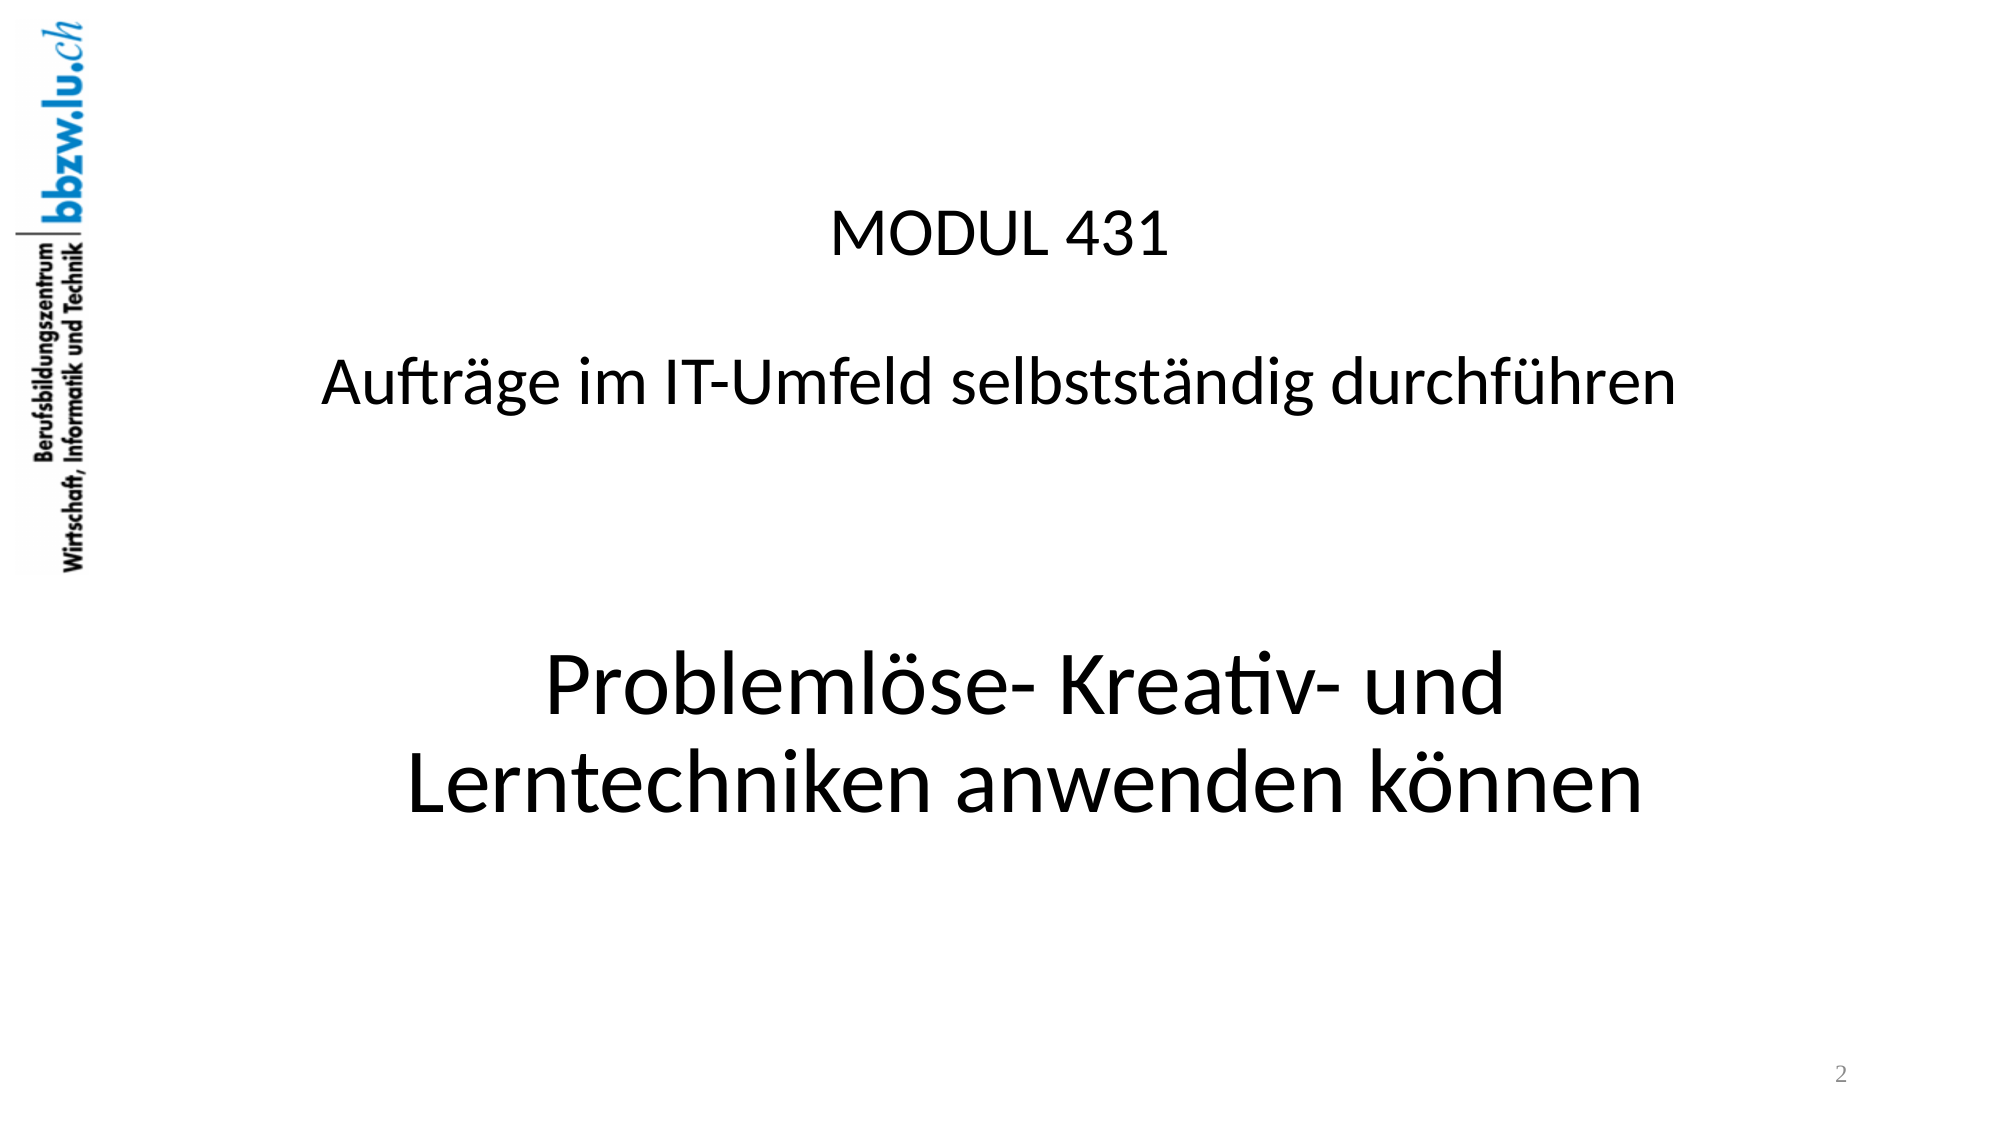

# MODUL 431 Aufträge im IT-Umfeld selbstständig durchführen
Problemlöse- Kreativ- und Lerntechniken anwenden können
2